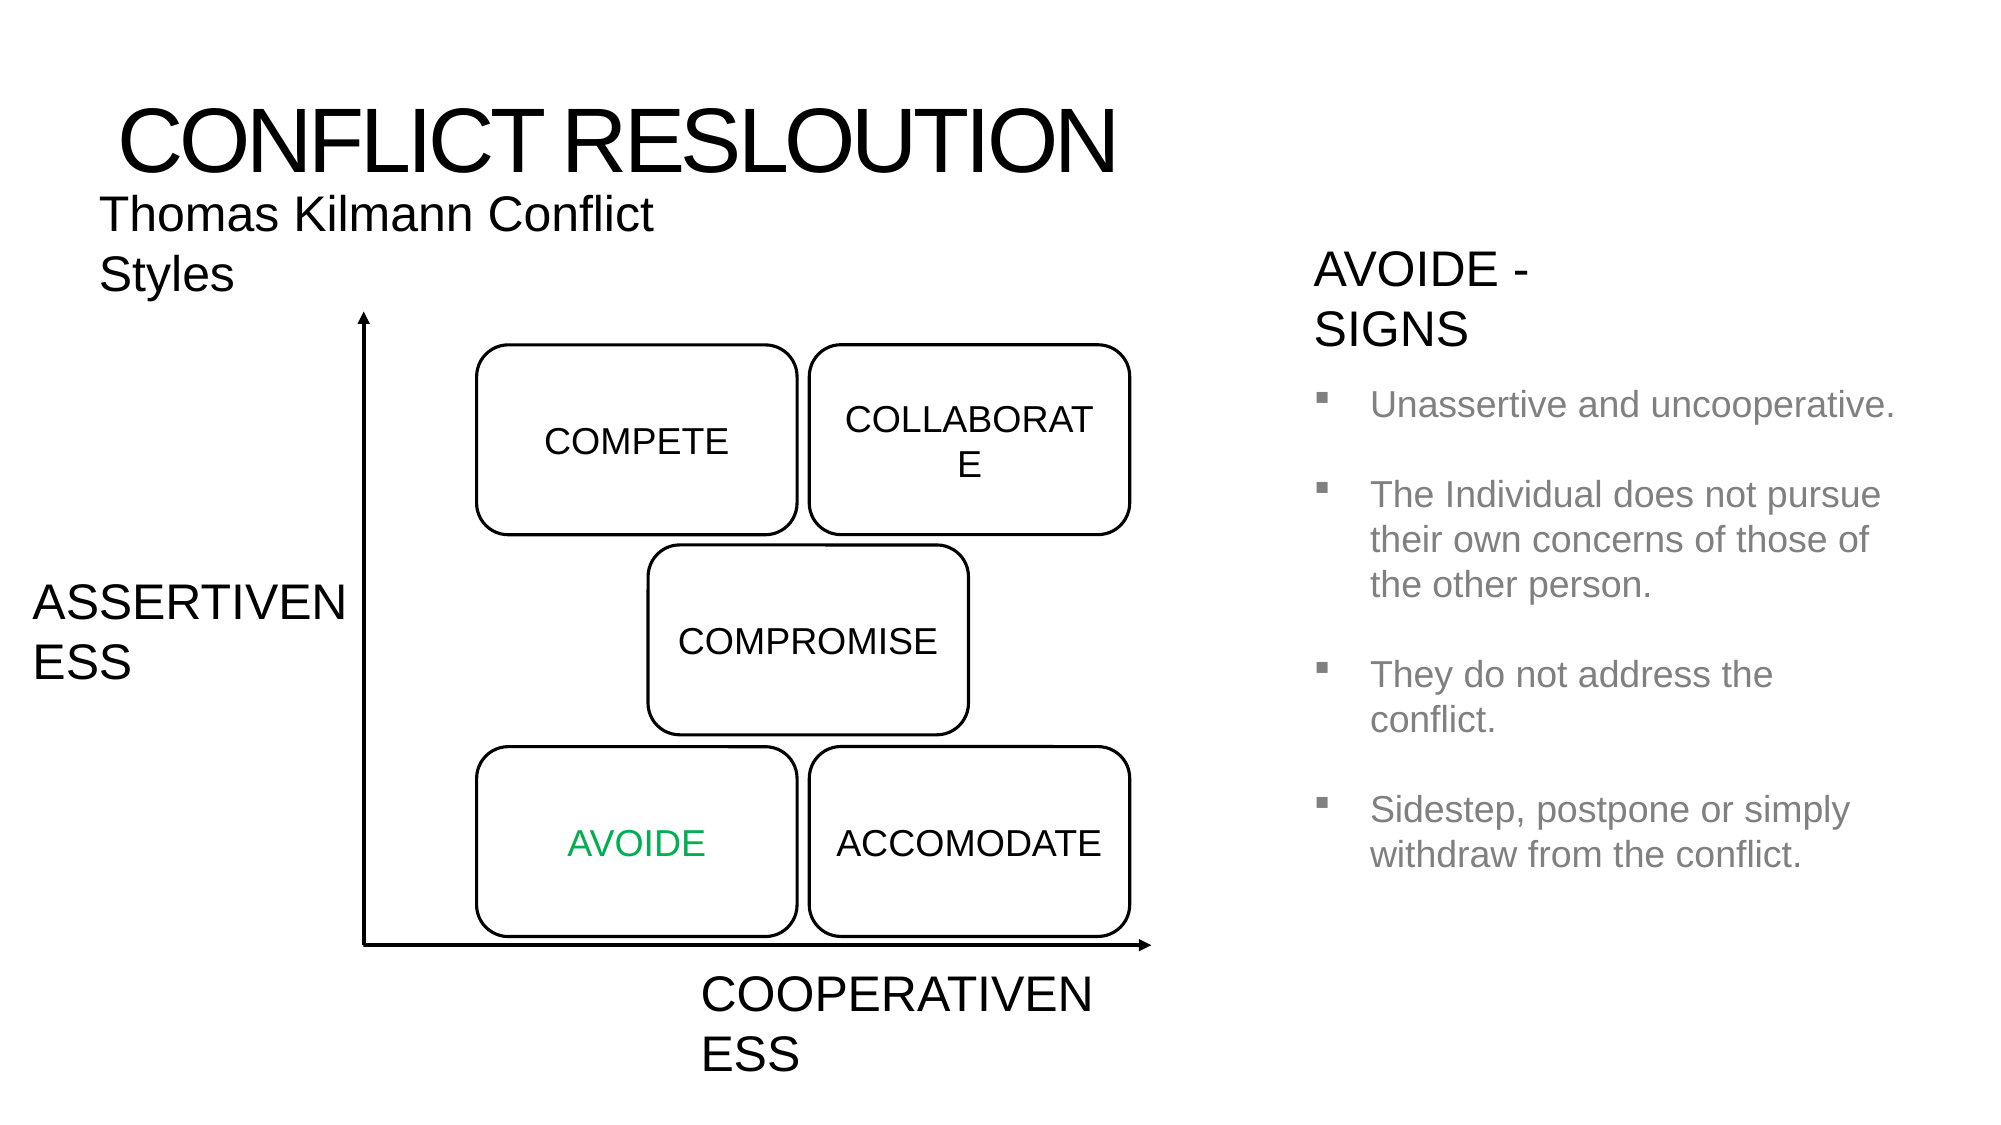

# CONFLICT RESLOUTION
Thomas Kilmann Conflict Styles

AVOIDE - SIGNS
COLLABORATE
COMPETE
Unassertive and uncooperative.

The Individual does not pursue their own concerns of those of the other person.

They do not address the conflict.

Sidestep, postpone or simply withdraw from the conflict.
COMPROMISE
ASSERTIVENESS
ACCOMODATE
AVOIDE
COOPERATIVENESS